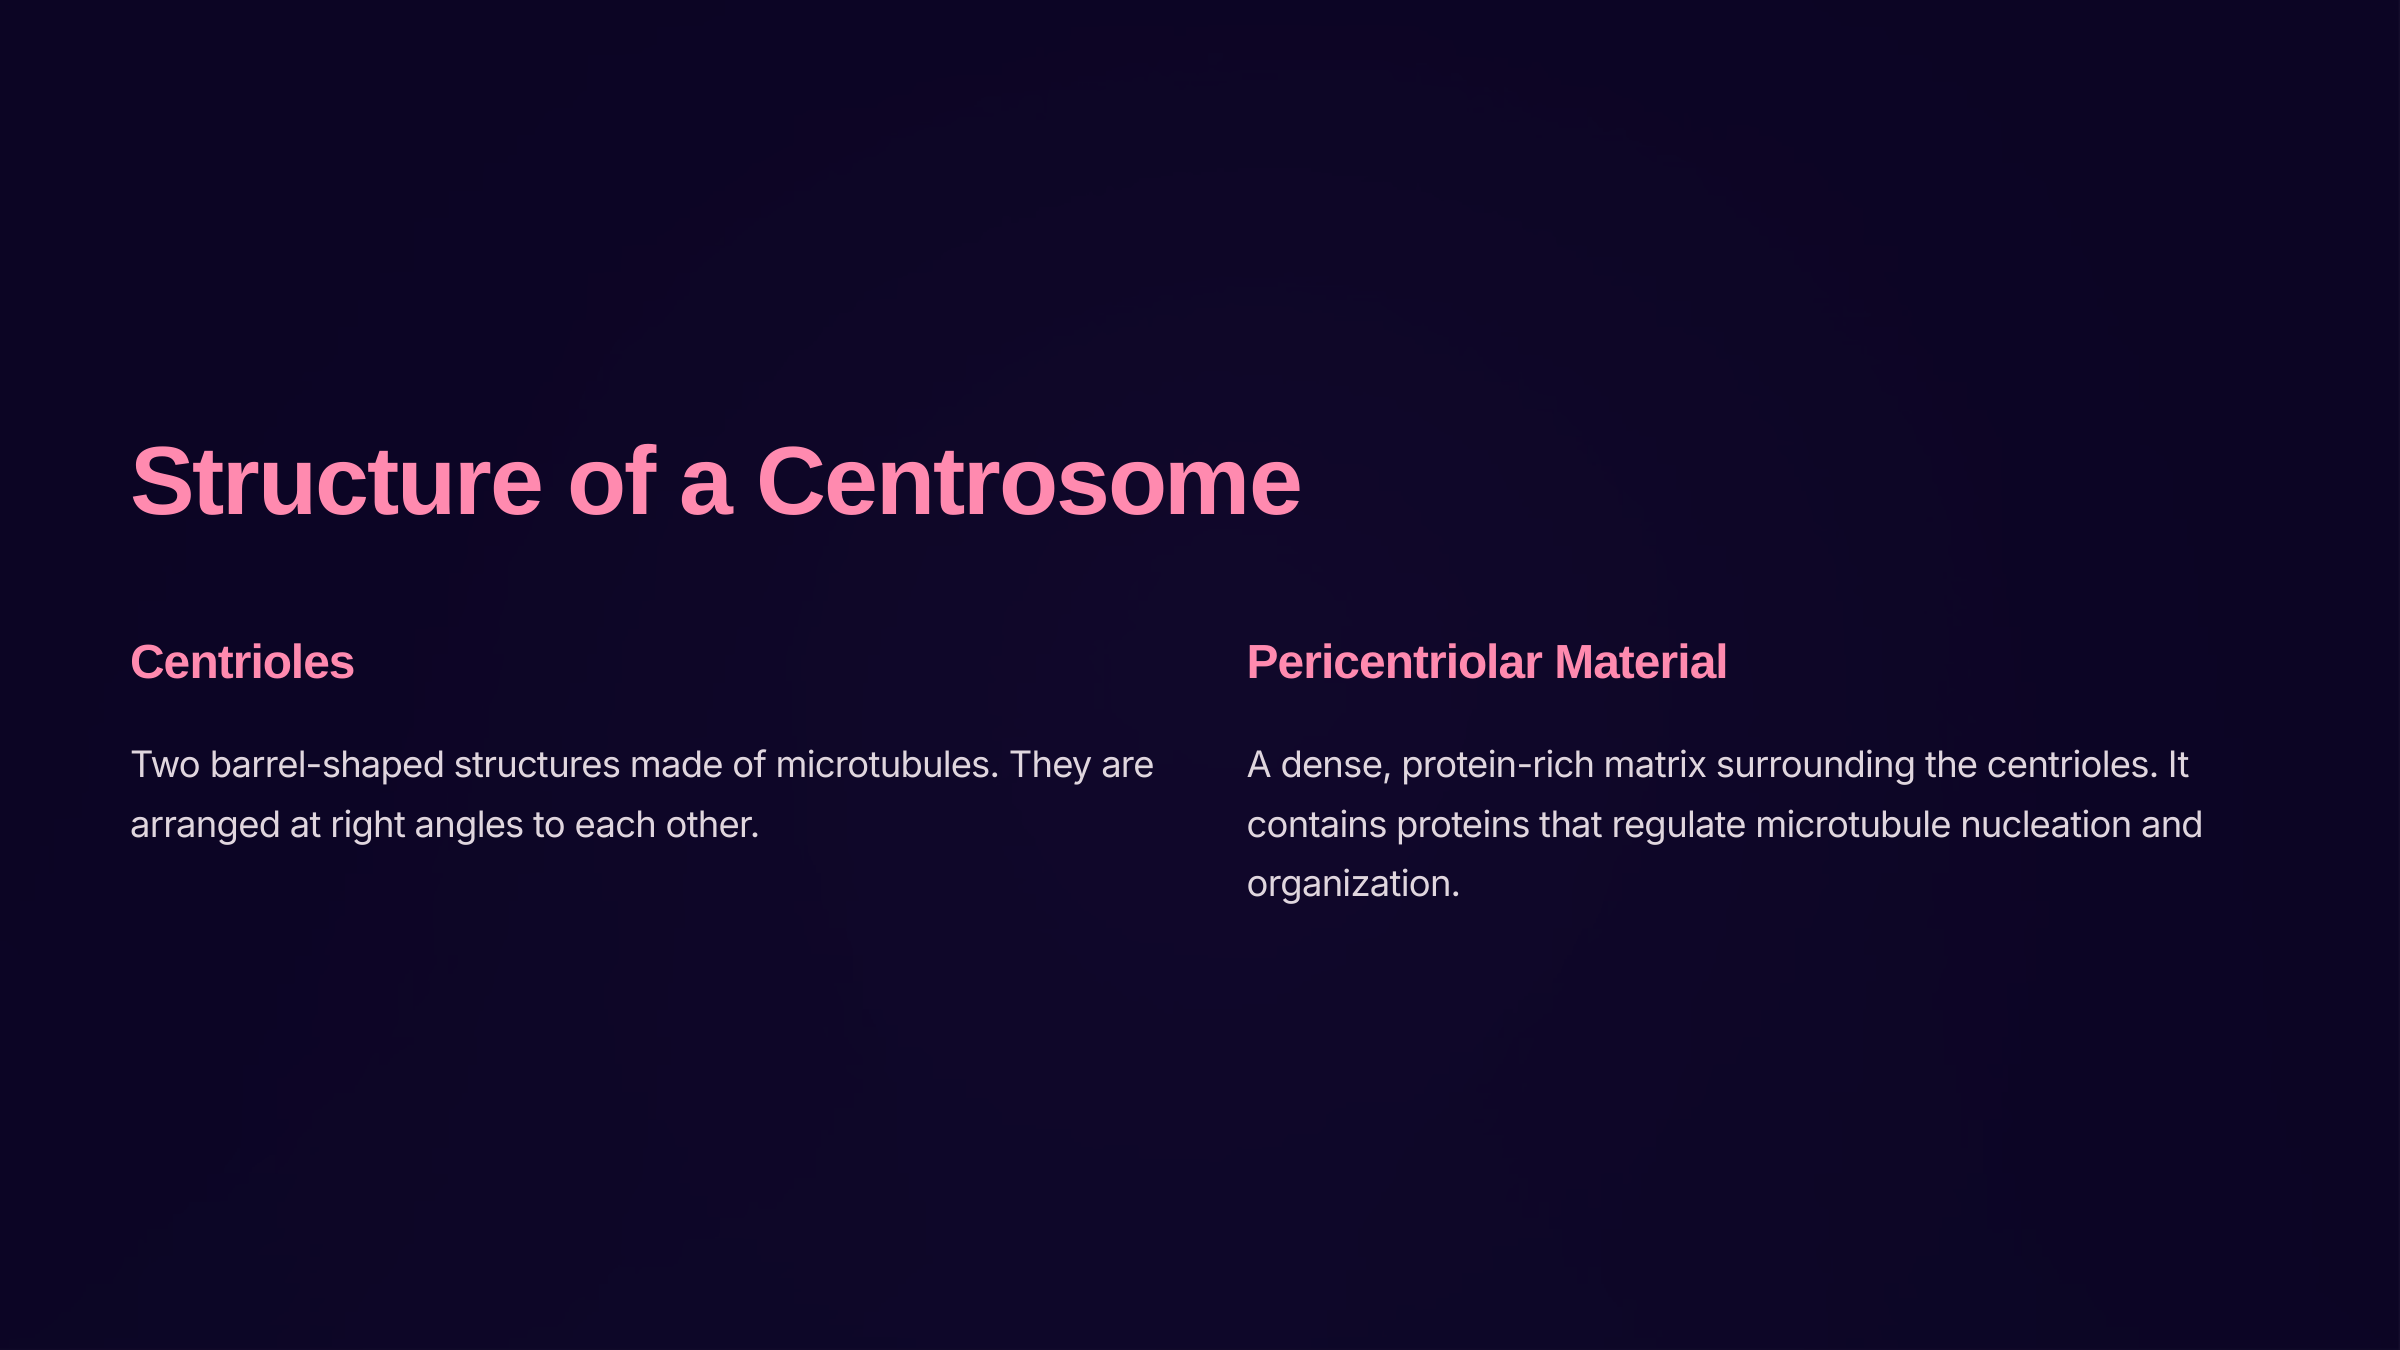

Structure of a Centrosome
Centrioles
Pericentriolar Material
Two barrel-shaped structures made of microtubules. They are arranged at right angles to each other.
A dense, protein-rich matrix surrounding the centrioles. It contains proteins that regulate microtubule nucleation and organization.